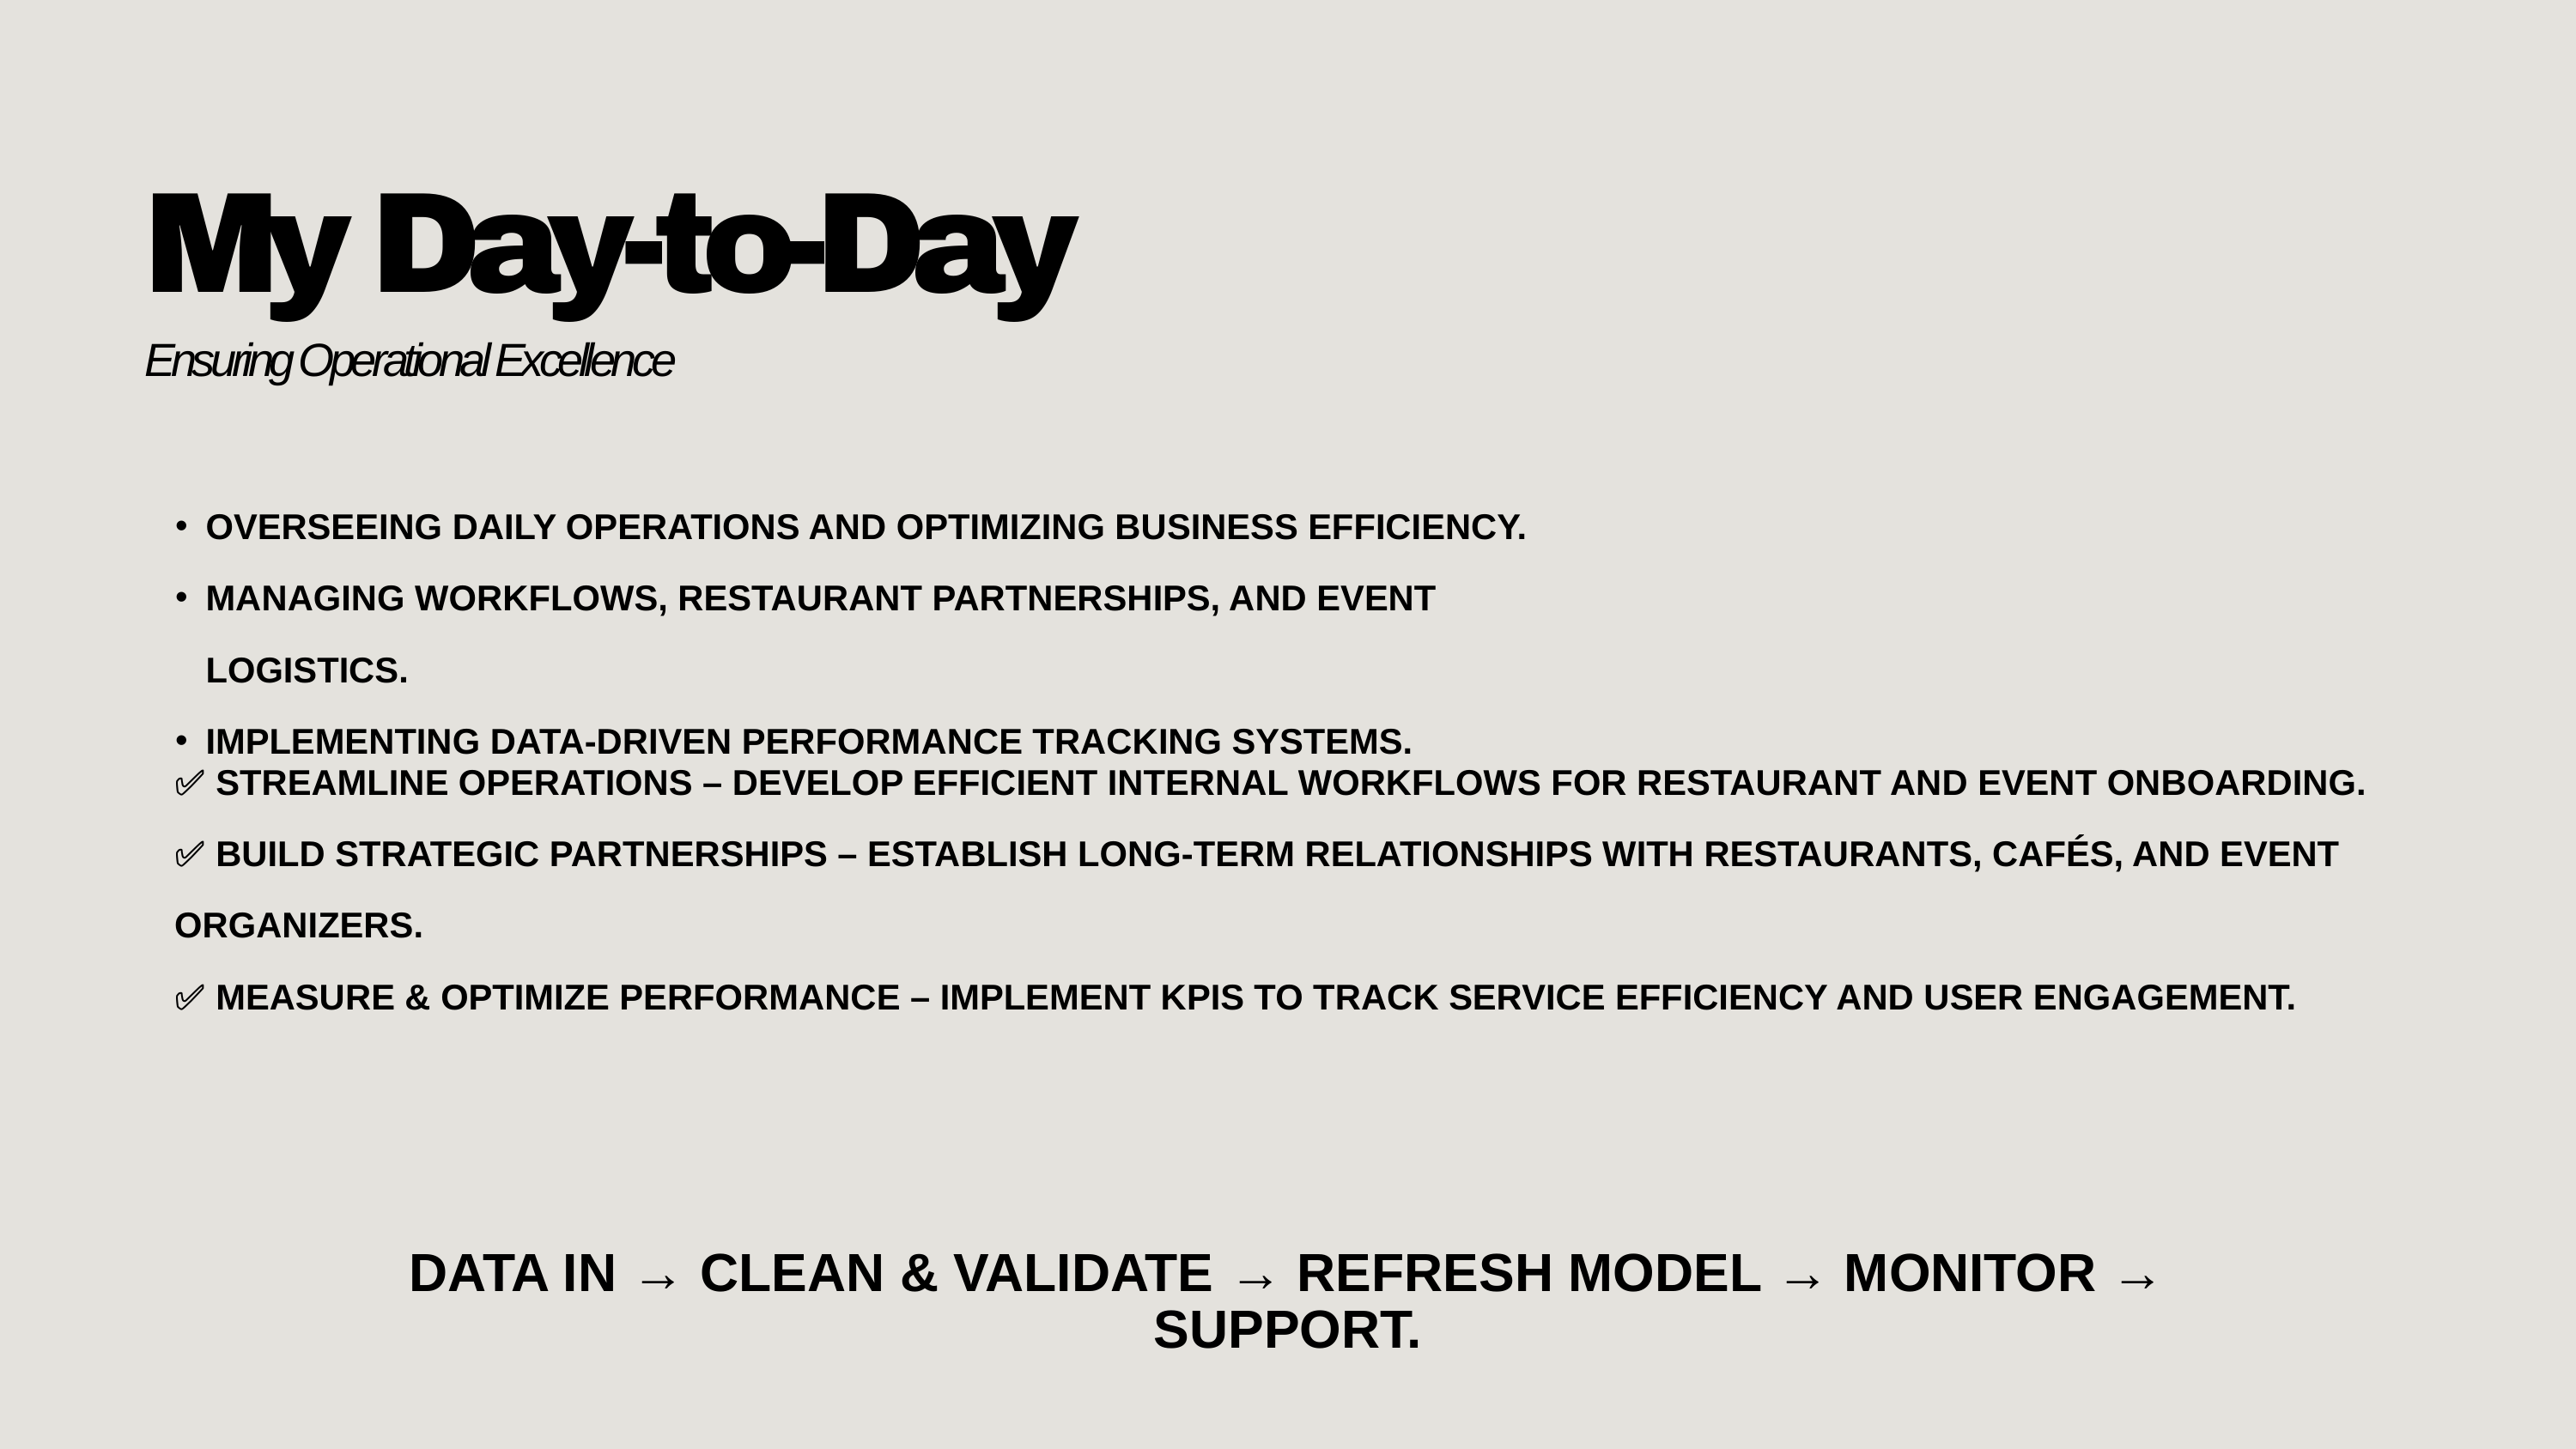

My Day-to-Day
Ensuring Operational Excellence
OVERSEEING DAILY OPERATIONS AND OPTIMIZING BUSINESS EFFICIENCY.
MANAGING WORKFLOWS, RESTAURANT PARTNERSHIPS, AND EVENT LOGISTICS.
IMPLEMENTING DATA-DRIVEN PERFORMANCE TRACKING SYSTEMS.

✅ STREAMLINE OPERATIONS – DEVELOP EFFICIENT INTERNAL WORKFLOWS FOR RESTAURANT AND EVENT ONBOARDING.
✅ BUILD STRATEGIC PARTNERSHIPS – ESTABLISH LONG-TERM RELATIONSHIPS WITH RESTAURANTS, CAFÉS, AND EVENT ORGANIZERS.
✅ MEASURE & OPTIMIZE PERFORMANCE – IMPLEMENT KPIS TO TRACK SERVICE EFFICIENCY AND USER ENGAGEMENT.
DATA IN → CLEAN & VALIDATE → REFRESH MODEL → MONITOR → SUPPORT.